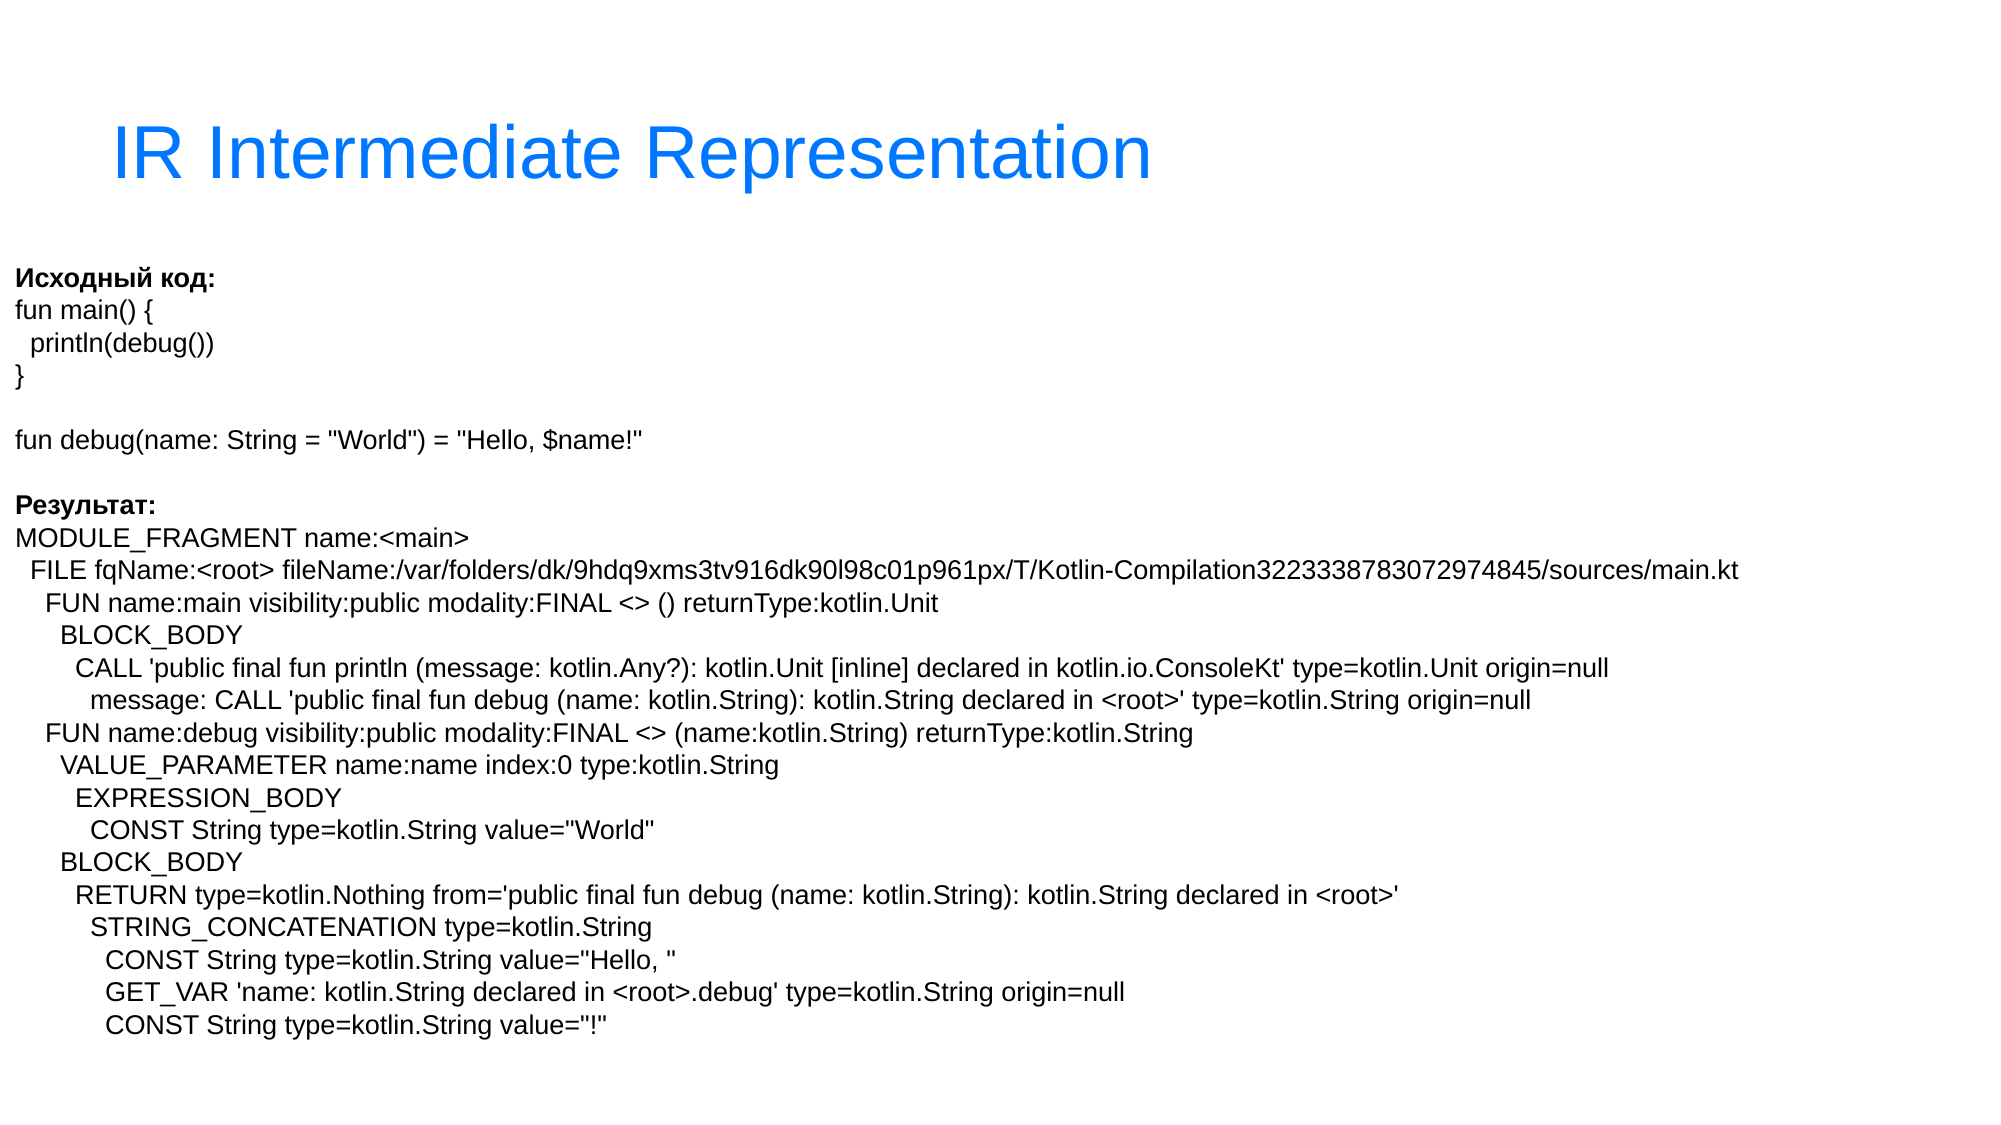

# IR Intermediate Representation

Исходный код:
fun main() {
  println(debug())
}

fun debug(name: String = "World") = "Hello, $name!"

Результат:
MODULE_FRAGMENT name:<main>
  FILE fqName:<root> fileName:/var/folders/dk/9hdq9xms3tv916dk90l98c01p961px/T/Kotlin-Compilation3223338783072974845/sources/main.kt
    FUN name:main visibility:public modality:FINAL <> () returnType:kotlin.Unit
      BLOCK_BODY
        CALL 'public final fun println (message: kotlin.Any?): kotlin.Unit [inline] declared in kotlin.io.ConsoleKt' type=kotlin.Unit origin=null
          message: CALL 'public final fun debug (name: kotlin.String): kotlin.String declared in <root>' type=kotlin.String origin=null
    FUN name:debug visibility:public modality:FINAL <> (name:kotlin.String) returnType:kotlin.String
      VALUE_PARAMETER name:name index:0 type:kotlin.String
        EXPRESSION_BODY
          CONST String type=kotlin.String value="World"
      BLOCK_BODY
        RETURN type=kotlin.Nothing from='public final fun debug (name: kotlin.String): kotlin.String declared in <root>'
          STRING_CONCATENATION type=kotlin.String
            CONST String type=kotlin.String value="Hello, "
            GET_VAR 'name: kotlin.String declared in <root>.debug' type=kotlin.String origin=null
            CONST String type=kotlin.String value="!"